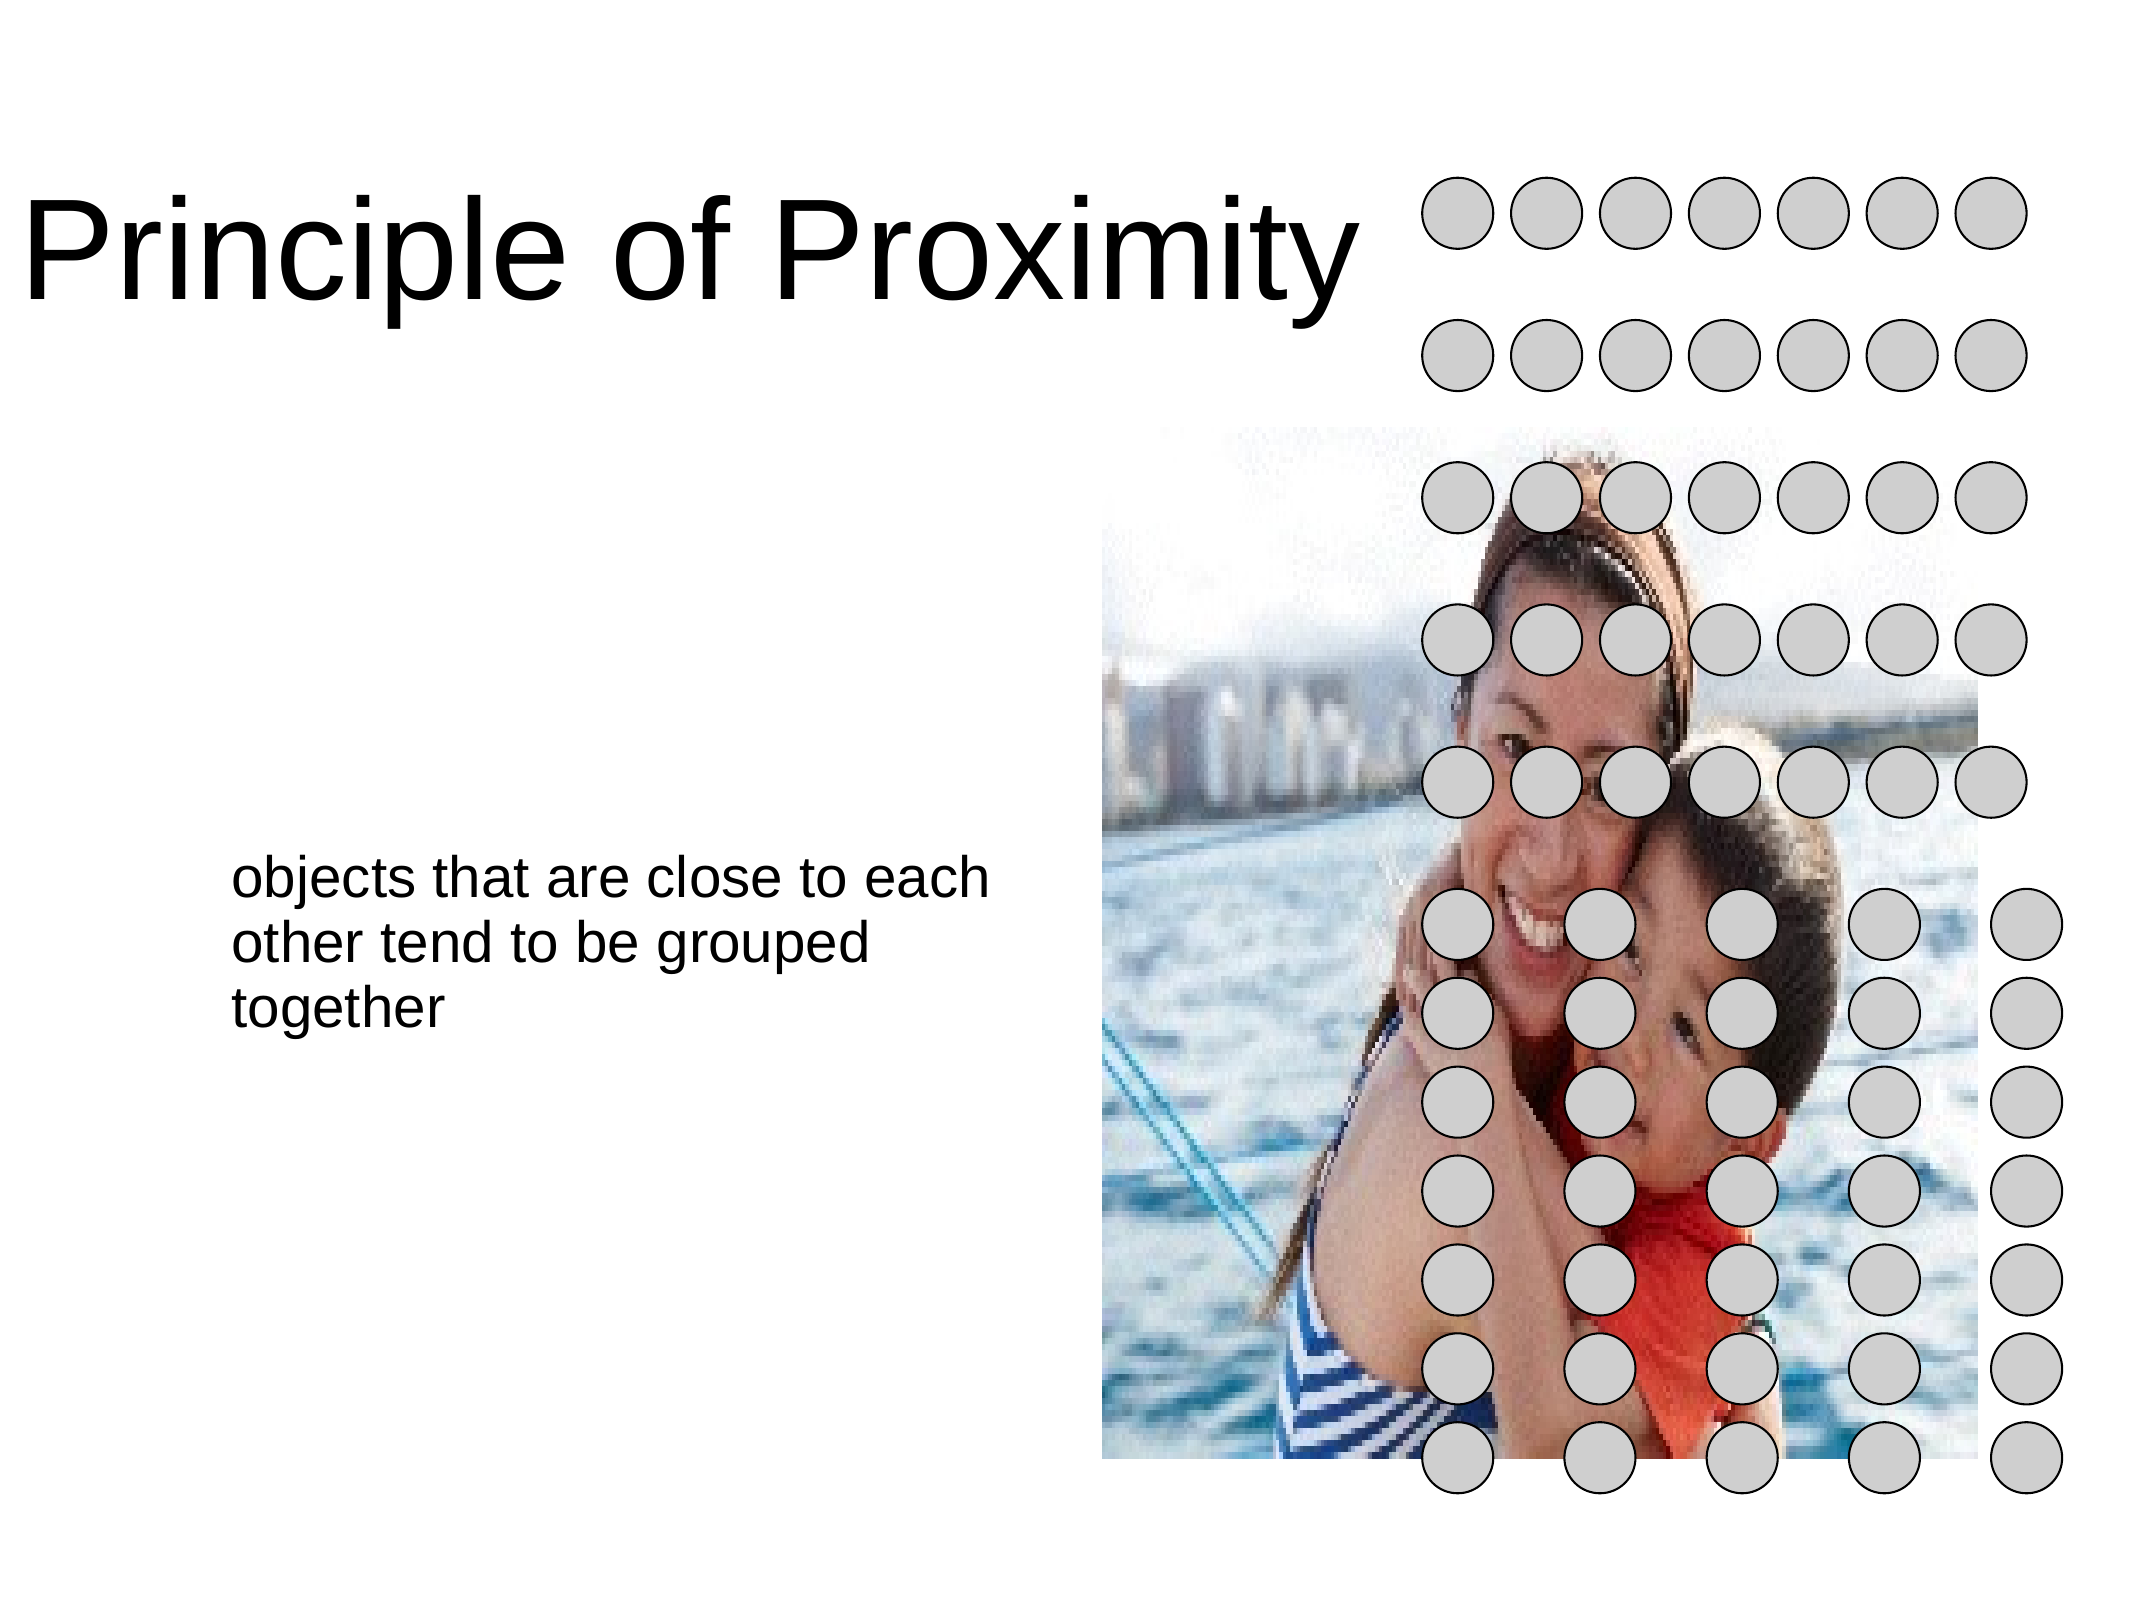

Principle of Proximity

objects that are close to each other tend to be grouped together